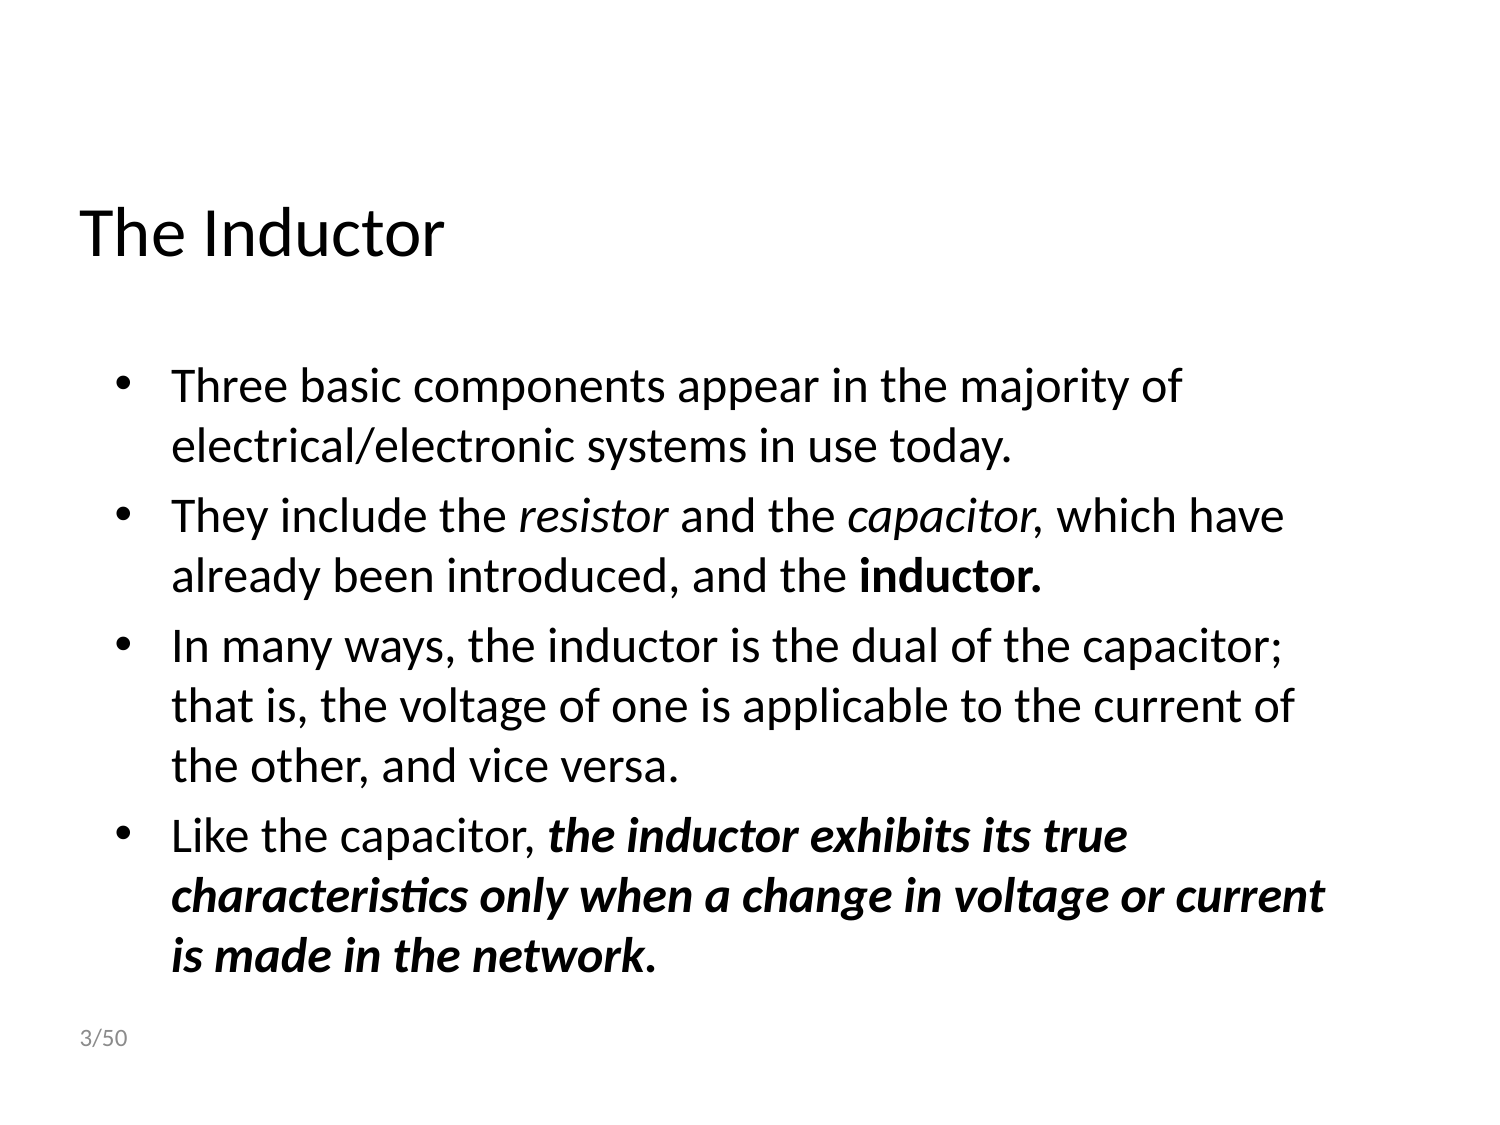

# The Inductor
Three basic components appear in the majority of electrical/electronic systems in use today.
They include the resistor and the capacitor, which have already been introduced, and the inductor.
In many ways, the inductor is the dual of the capacitor; that is, the voltage of one is applicable to the current of the other, and vice versa.
Like the capacitor, the inductor exhibits its true characteristics only when a change in voltage or current is made in the network.

3/50